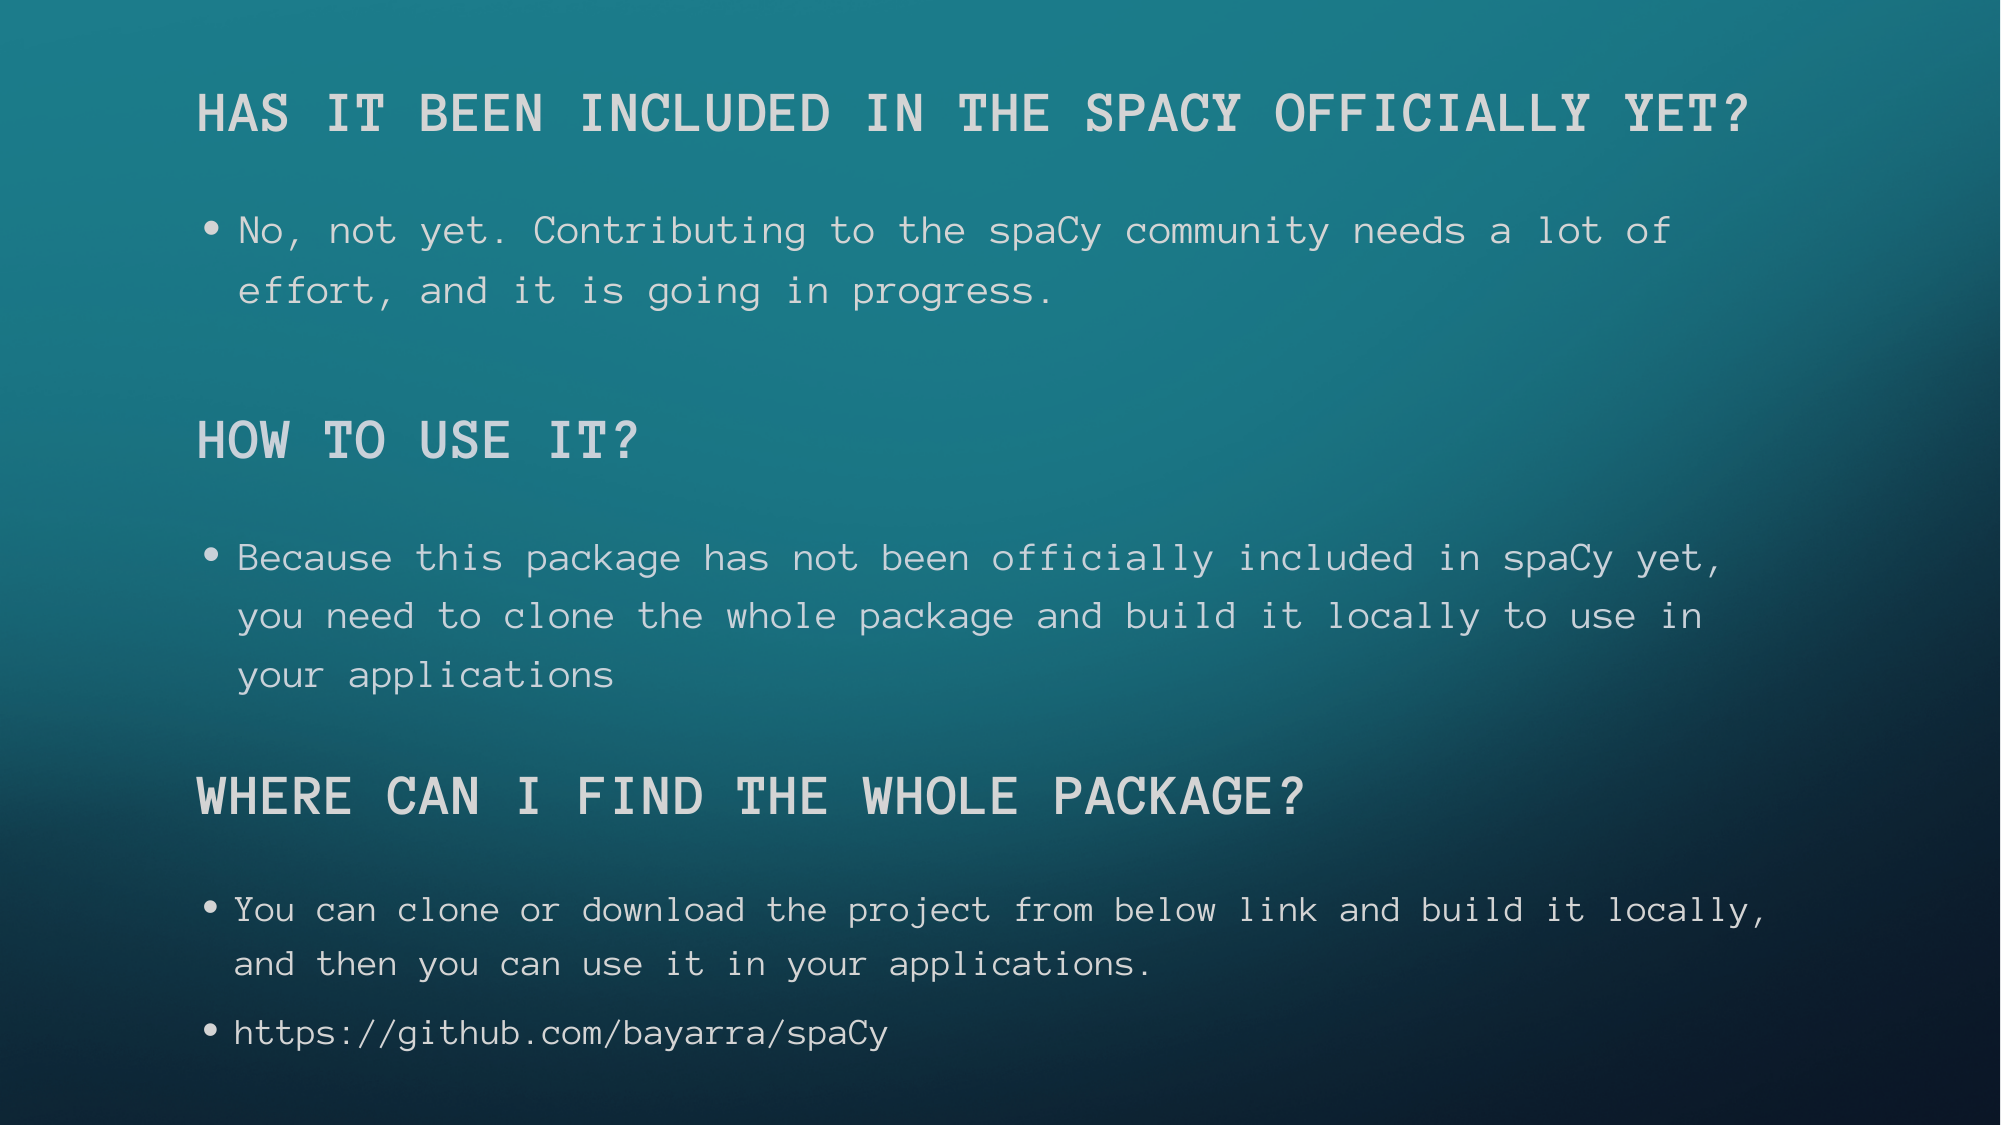

# Has it been included in the spaCy officially yet?
No, not yet. Contributing to the spaCy community needs a lot of effort, and it is going in progress.
How to use it?
Because this package has not been officially included in spaCy yet, you need to clone the whole package and build it locally to use in your applications
Where can I find the whole package?
You can clone or download the project from below link and build it locally, and then you can use it in your applications.
https://github.com/bayarra/spaCy